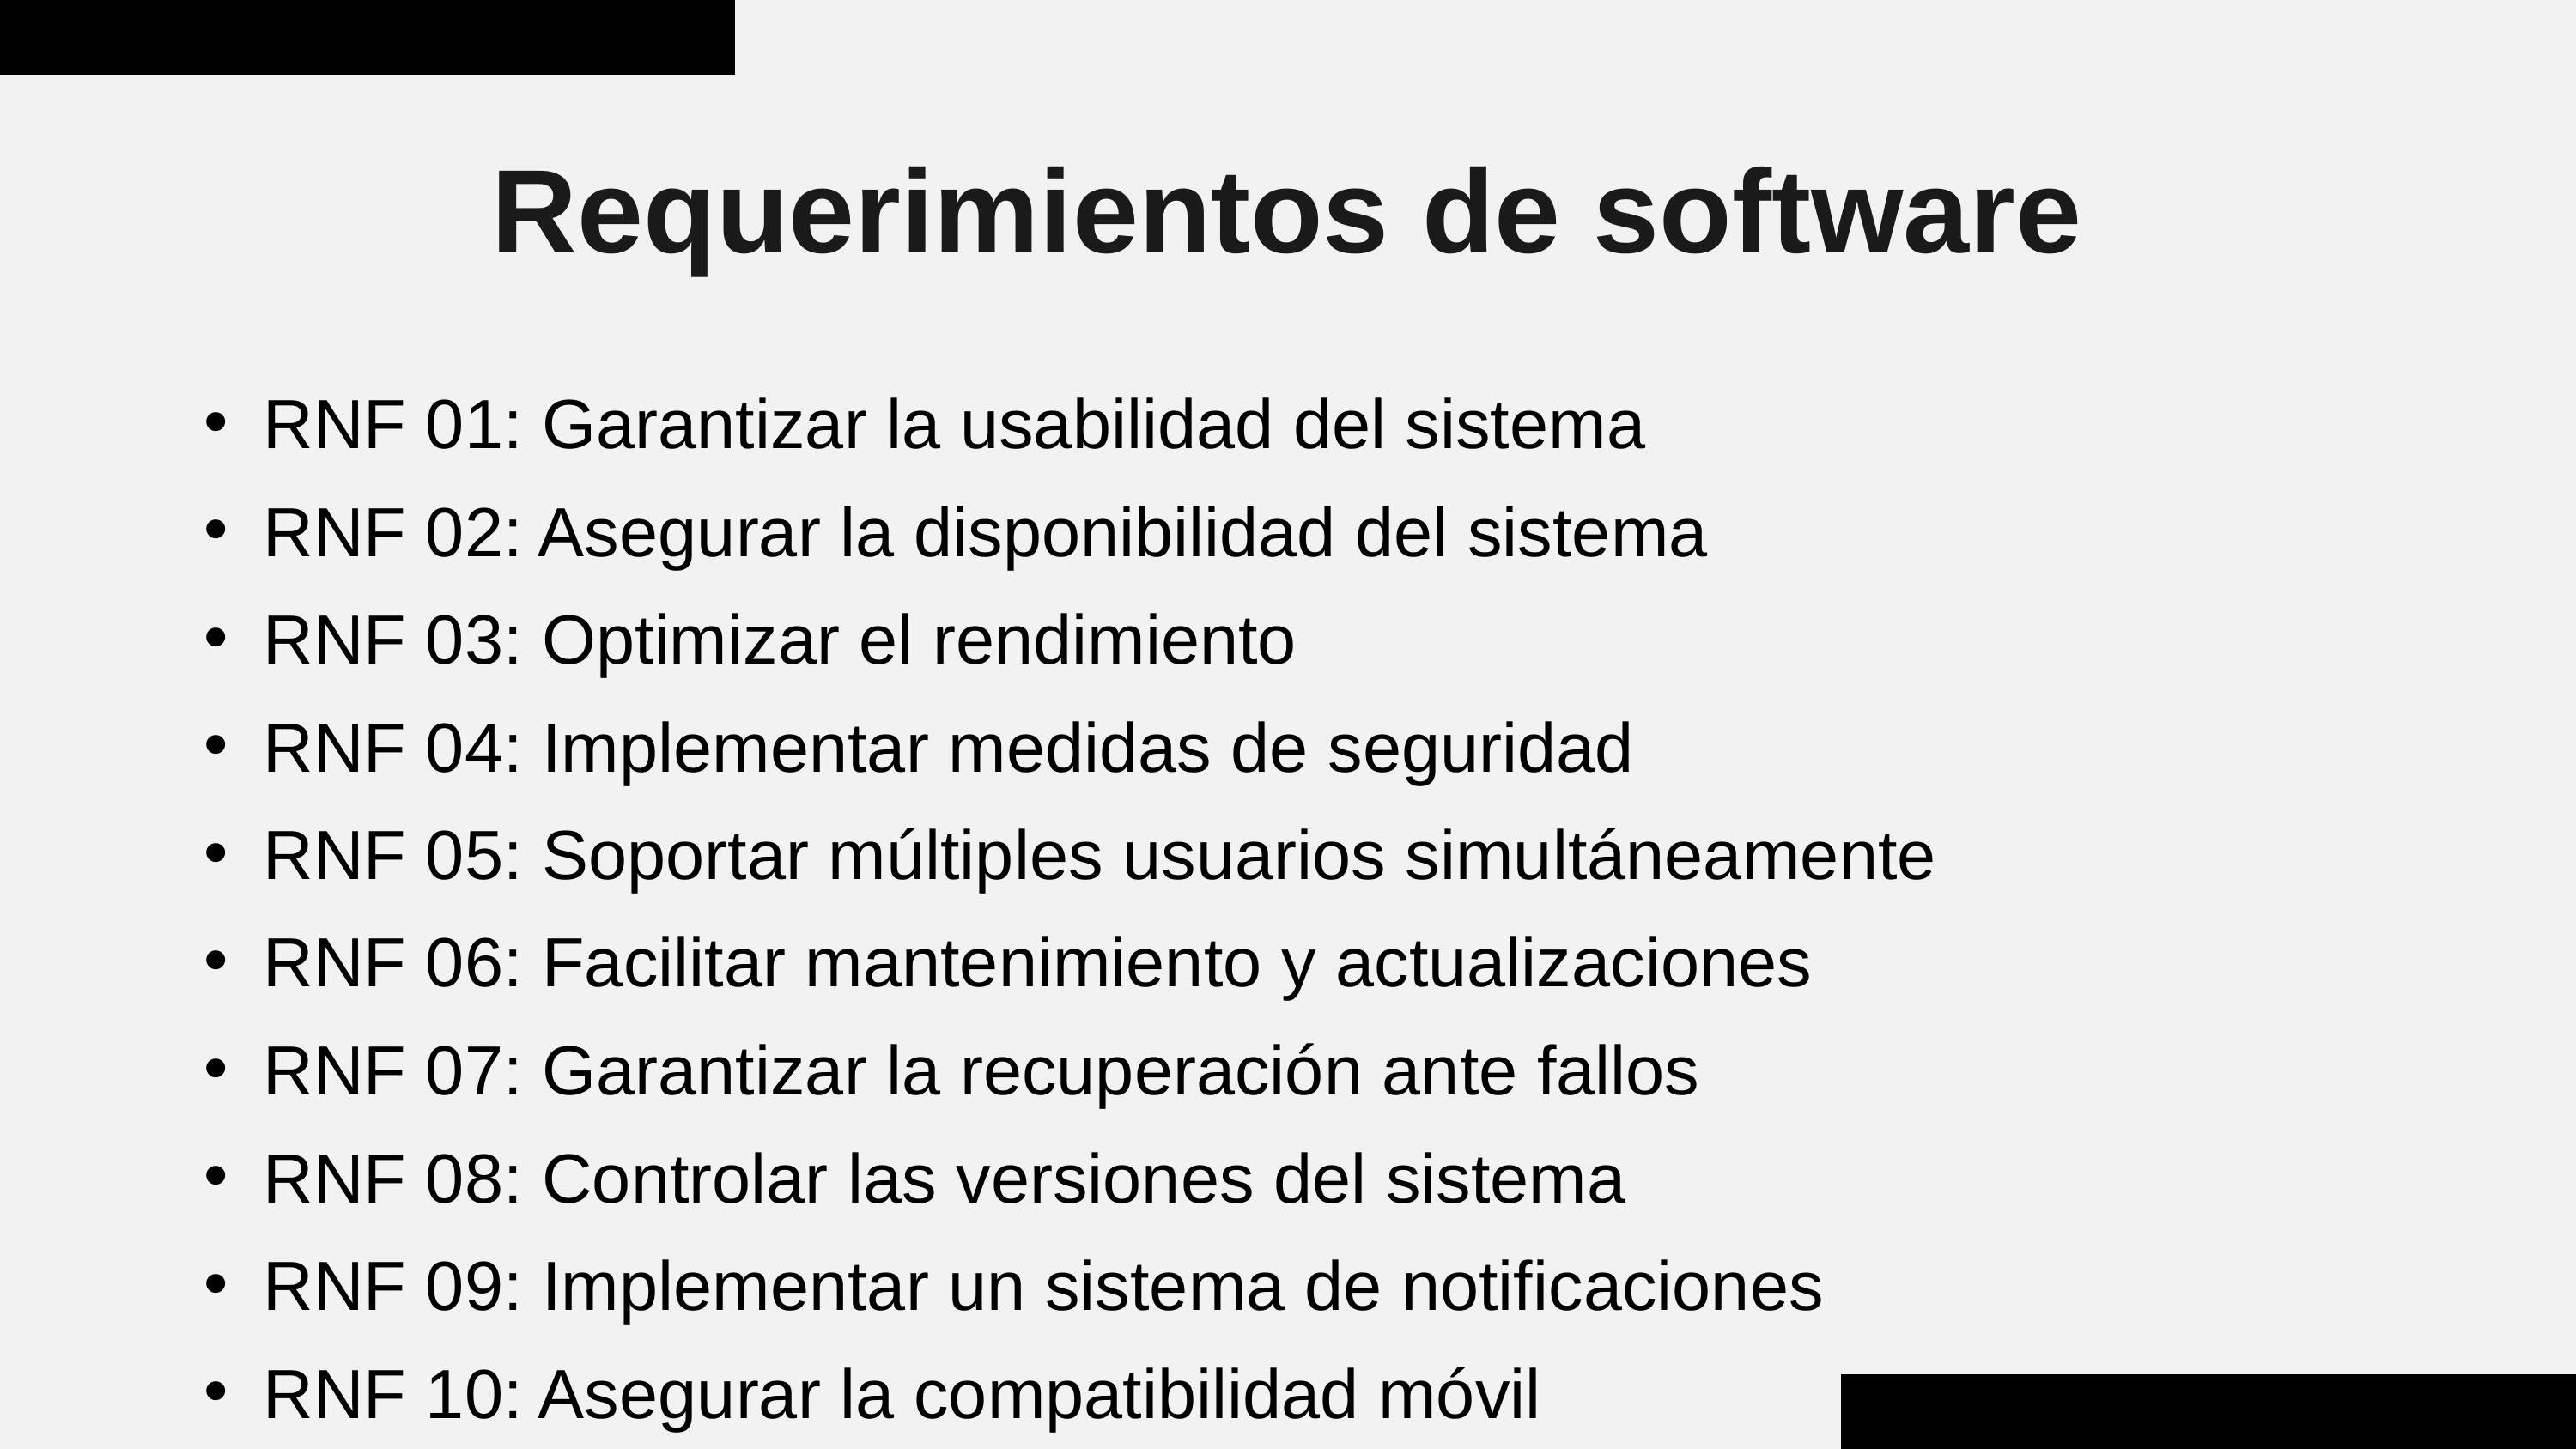

01
Requerimientos de software
RNF 01: Garantizar la usabilidad del sistema
RNF 02: Asegurar la disponibilidad del sistema
RNF 03: Optimizar el rendimiento
RNF 04: Implementar medidas de seguridad
RNF 05: Soportar múltiples usuarios simultáneamente
RNF 06: Facilitar mantenimiento y actualizaciones
RNF 07: Garantizar la recuperación ante fallos
RNF 08: Controlar las versiones del sistema
RNF 09: Implementar un sistema de notificaciones
RNF 10: Asegurar la compatibilidad móvil

01